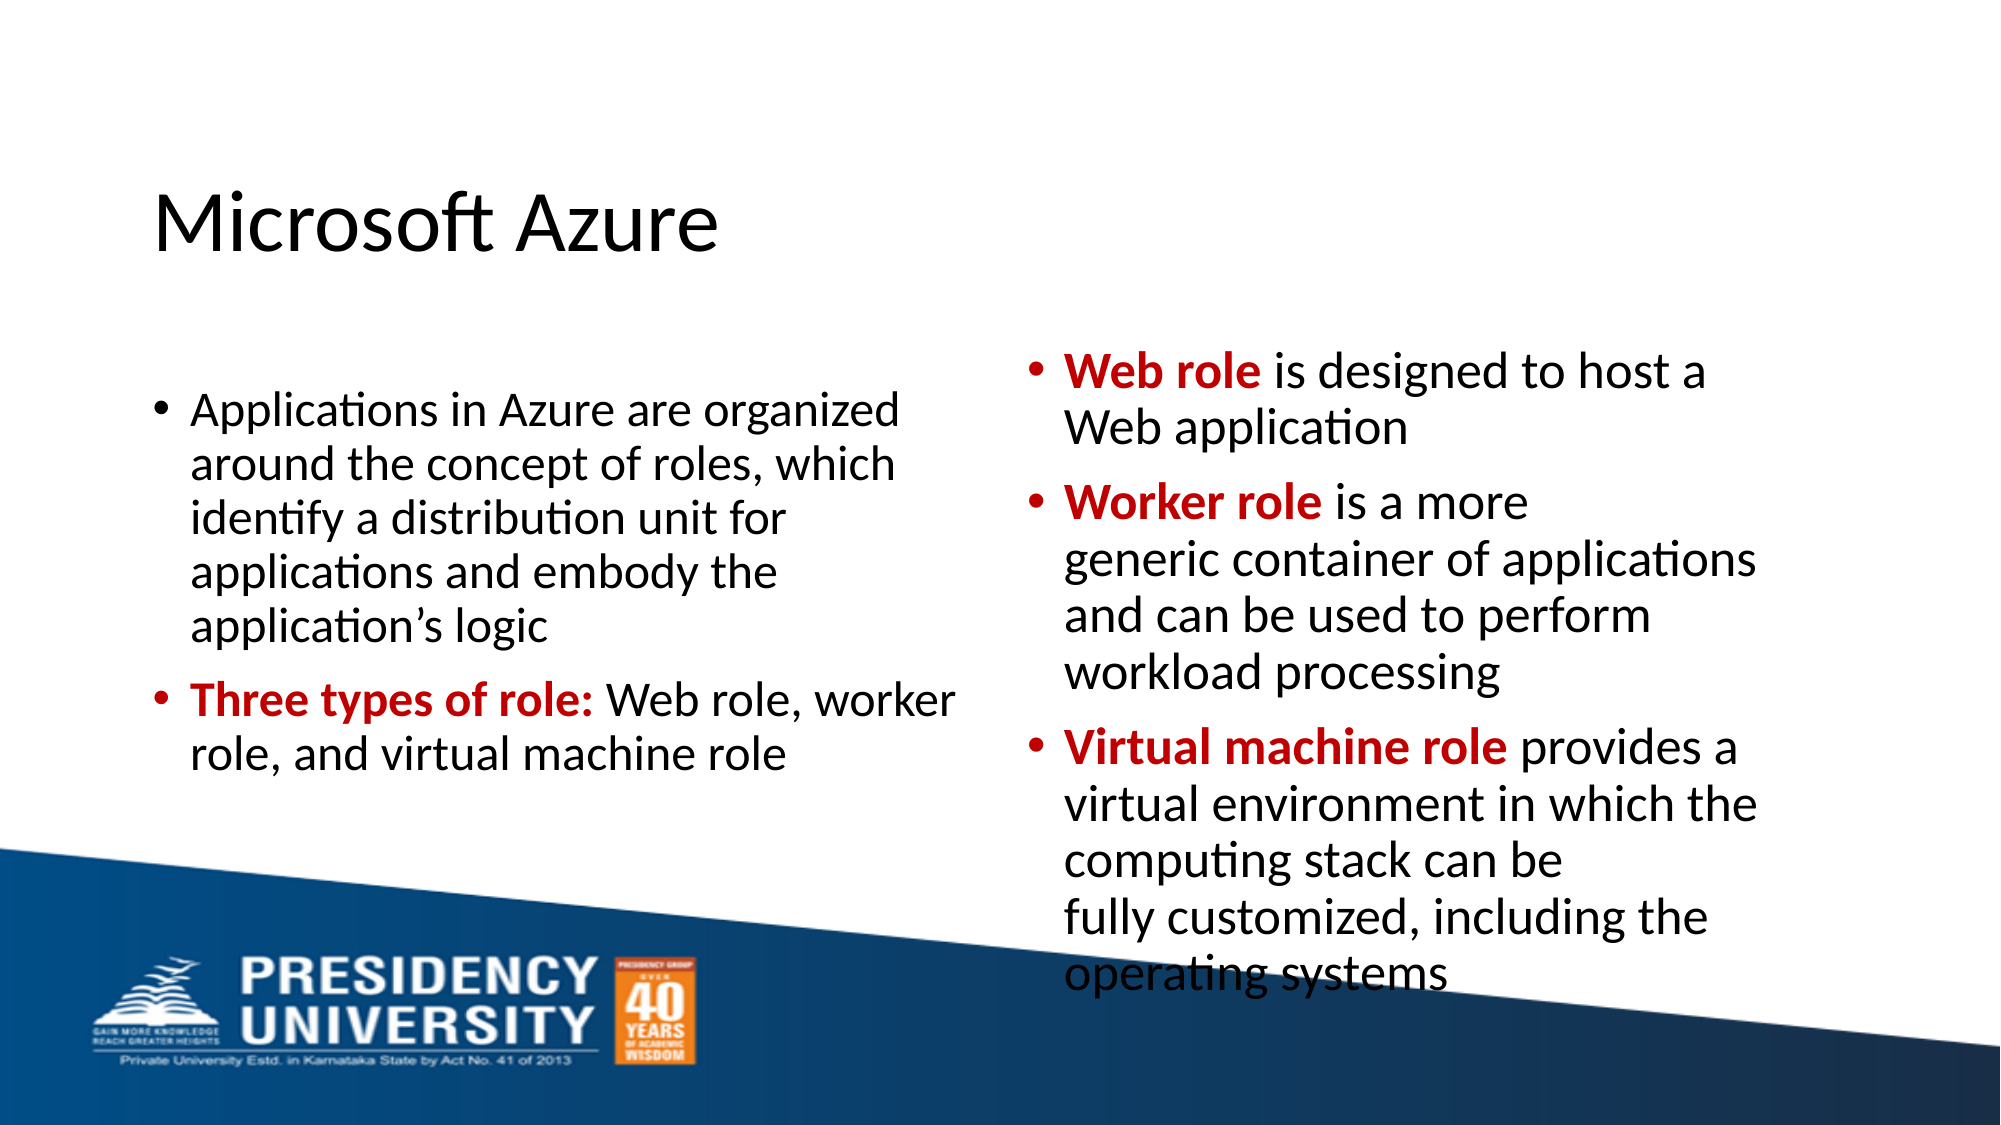

# Microsoft Azure

Web role is designed to host a Web application
Worker role is a more generic container of applications and can be used to perform workload processing
Virtual machine role provides a virtual environment in which the computing stack can be fully customized, including the operating systems
Applications in Azure are organized around the concept of roles, which identify a distribution unit for applications and embody the application’s logic
Three types of role: Web role, worker role, and virtual machine role